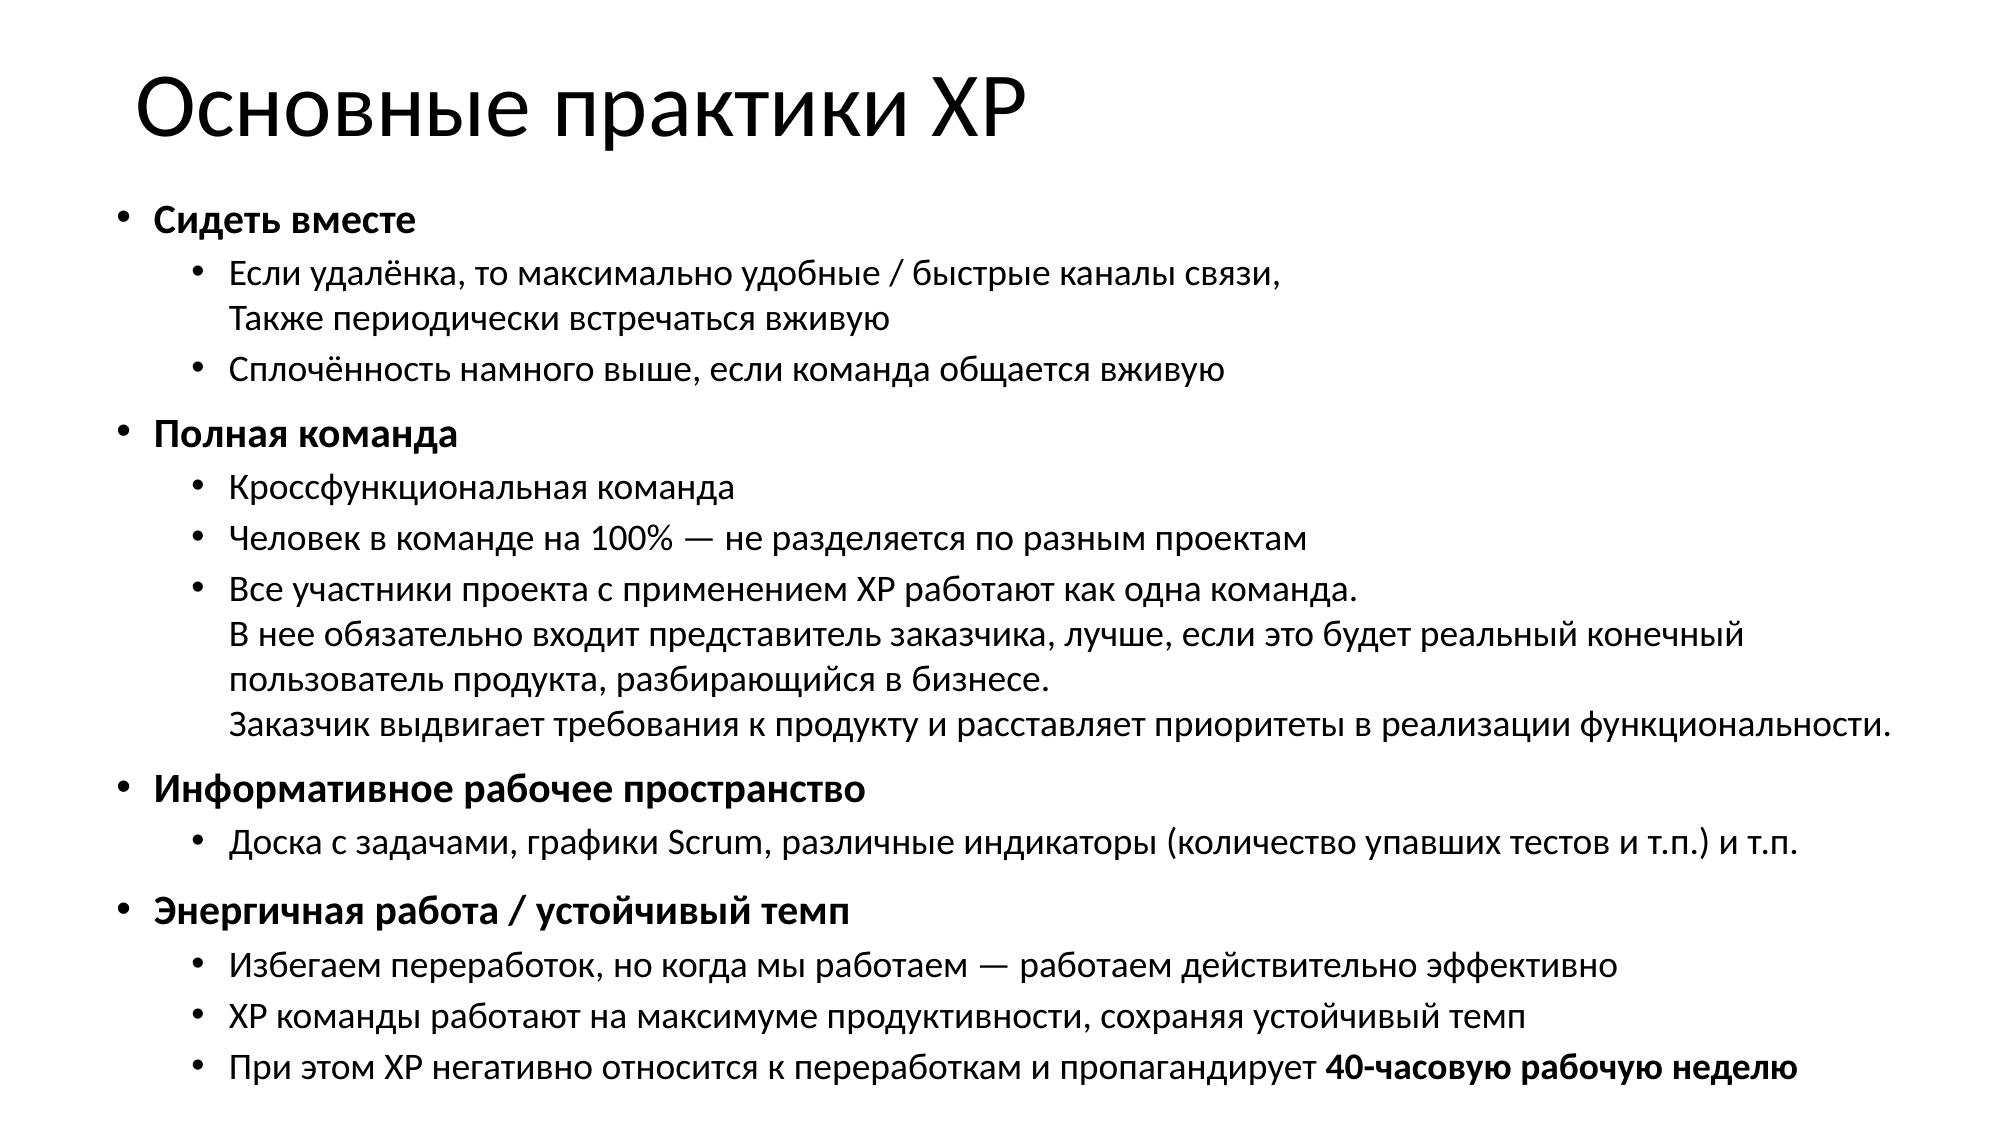

# Основные практики XP
Сидеть вместе
Если удалёнка, то максимально удобные / быстрые каналы связи,
Также периодически встречаться вживую
Сплочённость намного выше, если команда общается вживую
Полная команда
Кроссфункциональная команда
Человек в команде на 100% — не разделяется по разным проектам
Все участники проекта с применением XP работают как одна команда.
В нее обязательно входит представитель заказчика, лучше, если это будет реальный конечный пользователь продукта, разбирающийся в бизнесе.
Заказчик выдвигает требования к продукту и расставляет приоритеты в реализации функциональности.
Информативное рабочее пространство
Доска с задачами, графики Scrum, различные индикаторы (количество упавших тестов и т.п.) и т.п.
Энергичная работа / устойчивый темп
Избегаем переработок, но когда мы работаем — работаем действительно эффективно
XP команды работают на максимуме продуктивности, сохраняя устойчивый темп
При этом XP негативно относится к переработкам и пропагандирует 40-часовую рабочую неделю